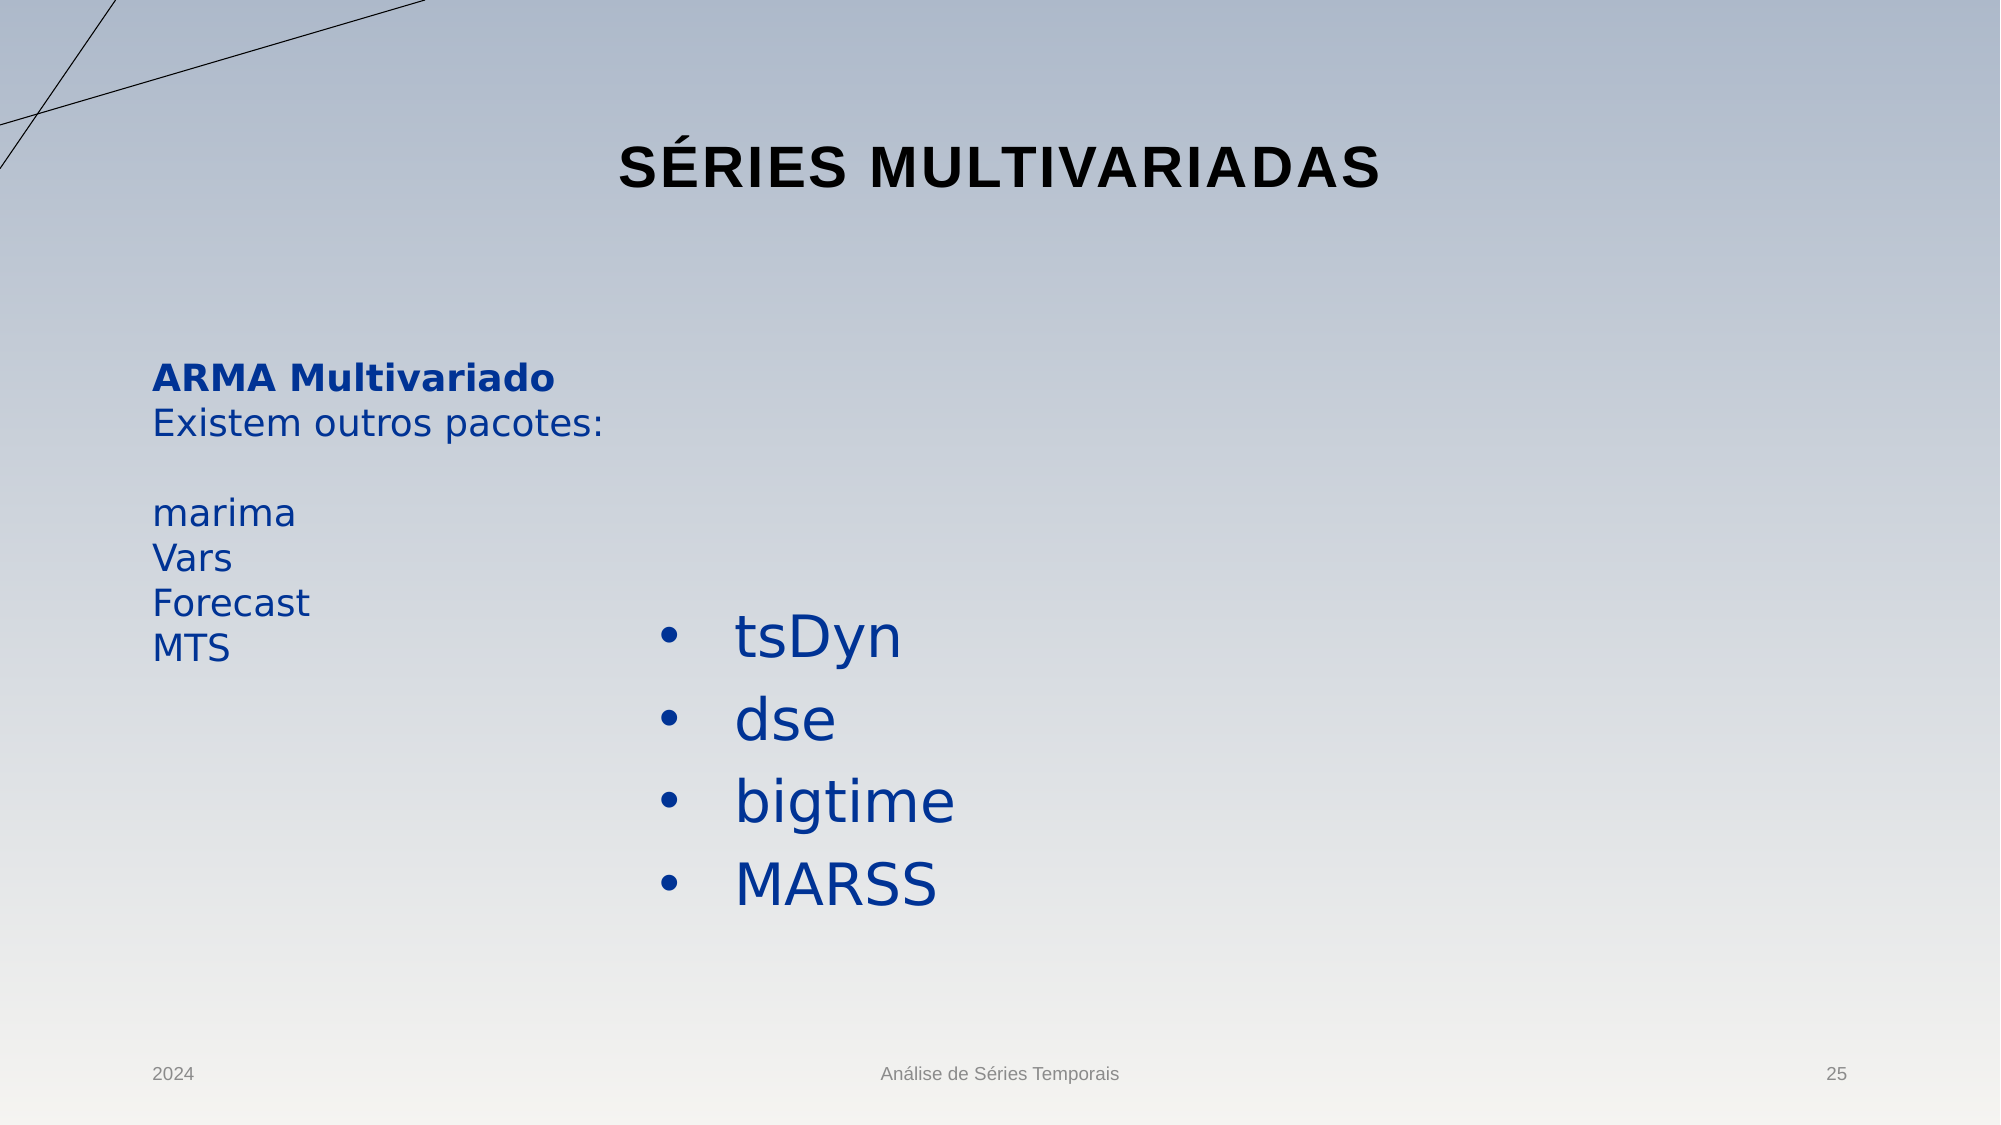

# Séries Multivariadas
ARMA Multivariado
Existem outros pacotes:

marima
Vars
Forecast
MTS
tsDyn
dse
bigtime
MARSS

2024
Análise de Séries Temporais
25